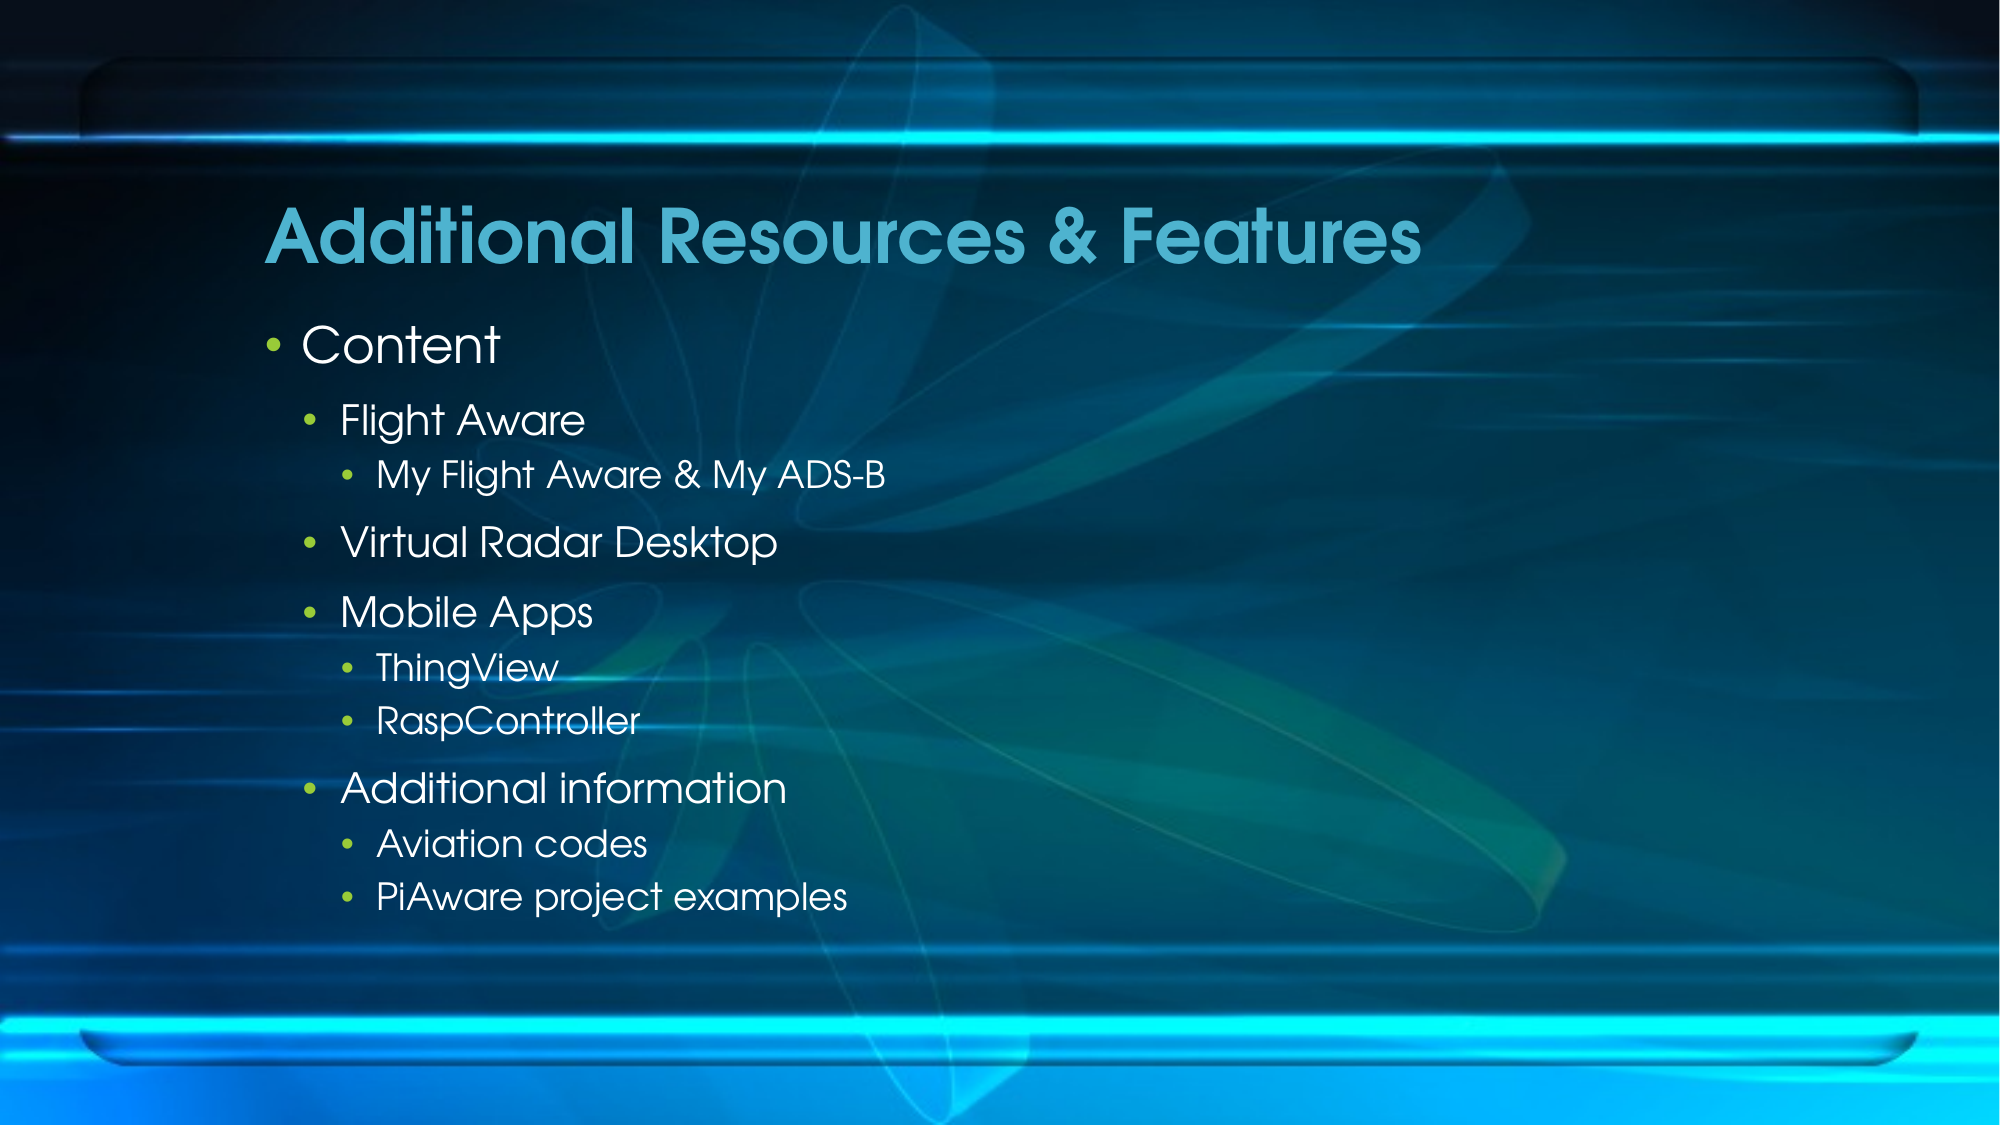

# Additional Resources & Features
Content
Flight Aware
My Flight Aware & My ADS-B
Virtual Radar Desktop
Mobile Apps
ThingView
RaspController
Additional information
Aviation codes
PiAware project examples